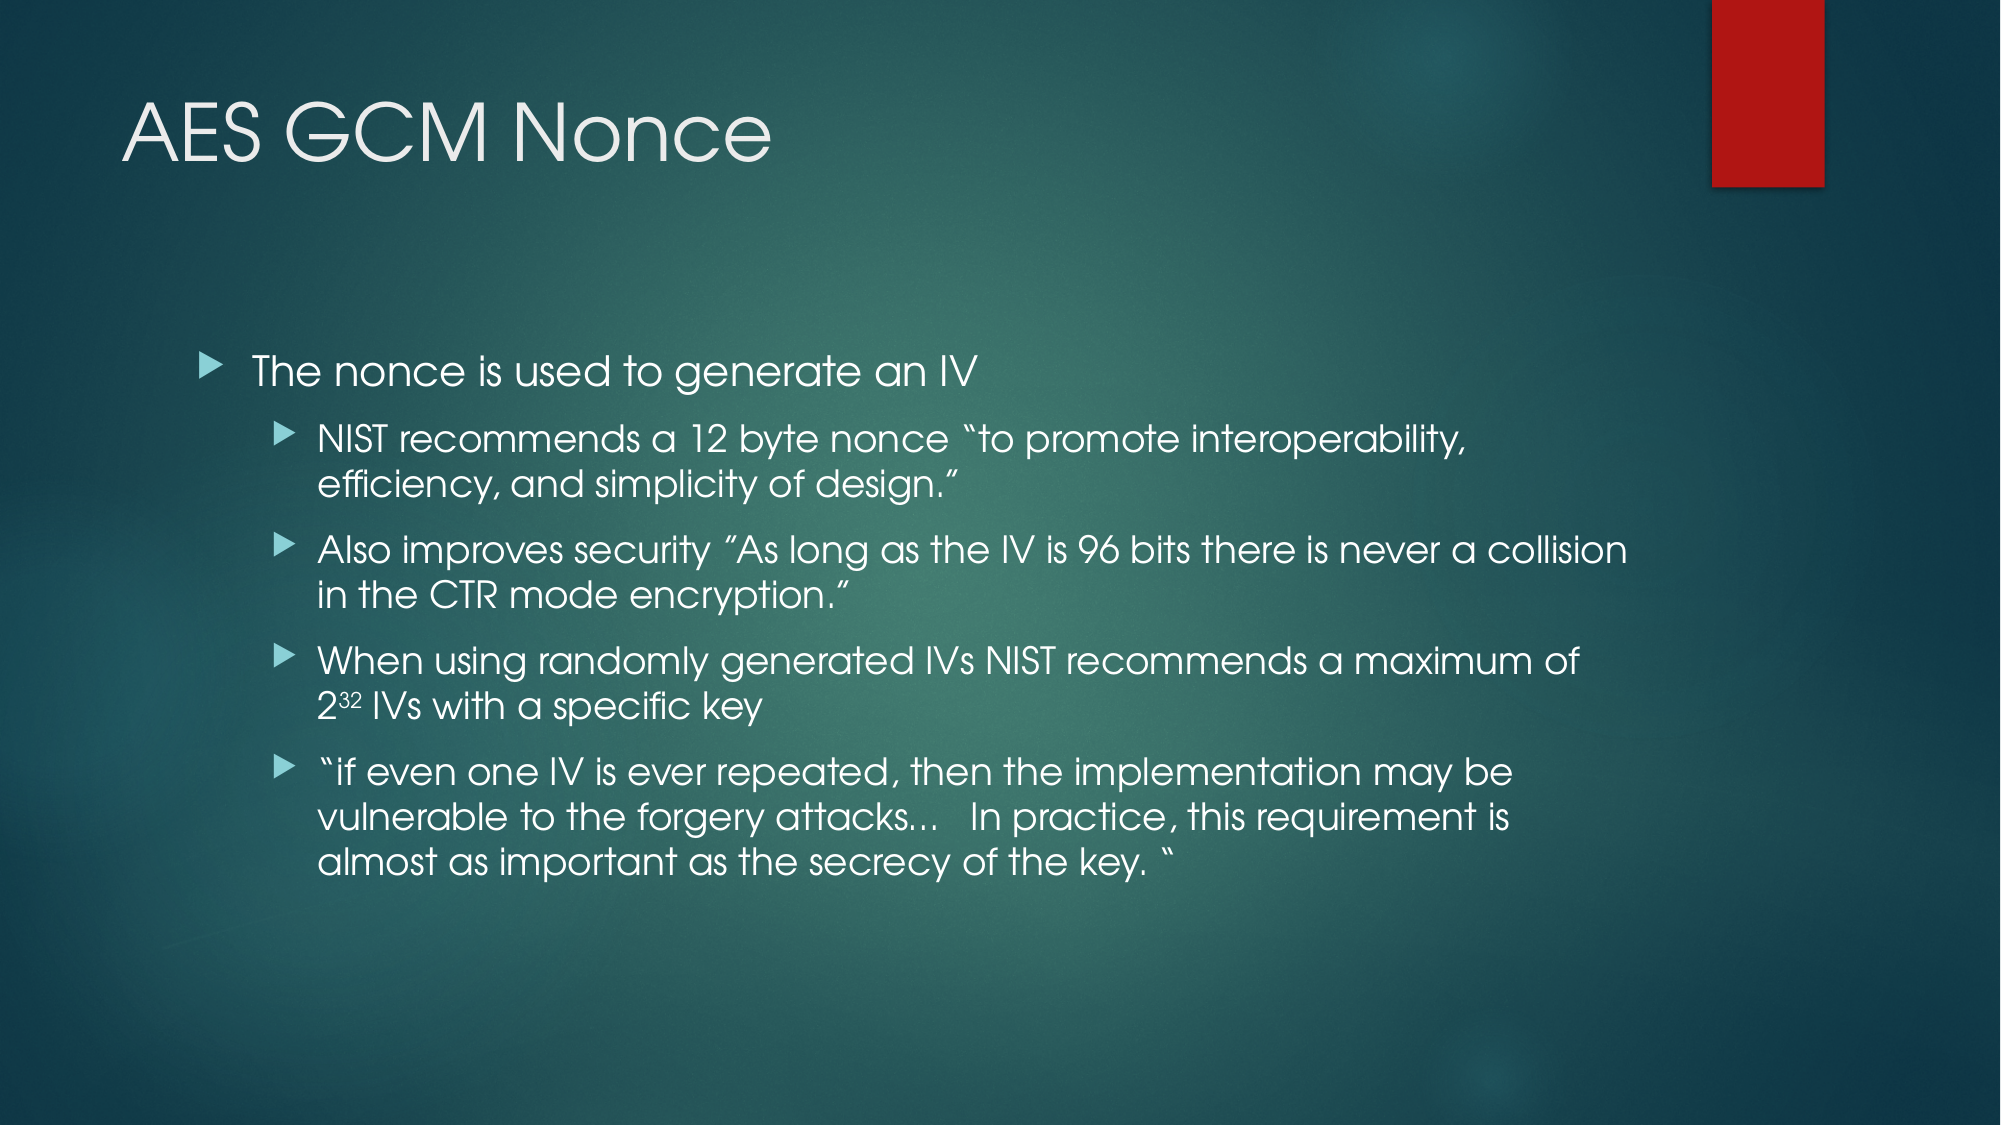

# AES GCM Nonce
The nonce is used to generate an IV
NIST recommends a 12 byte nonce “to promote interoperability, efficiency, and simplicity of design.”
Also improves security ”As long as the IV is 96 bits there is never a collision in the CTR mode encryption.”
When using randomly generated IVs NIST recommends a maximum of 232 IVs with a specific key
“if even one IV is ever repeated, then the implementation may be vulnerable to the forgery attacks…   In practice, this requirement is almost as important as the secrecy of the key. “